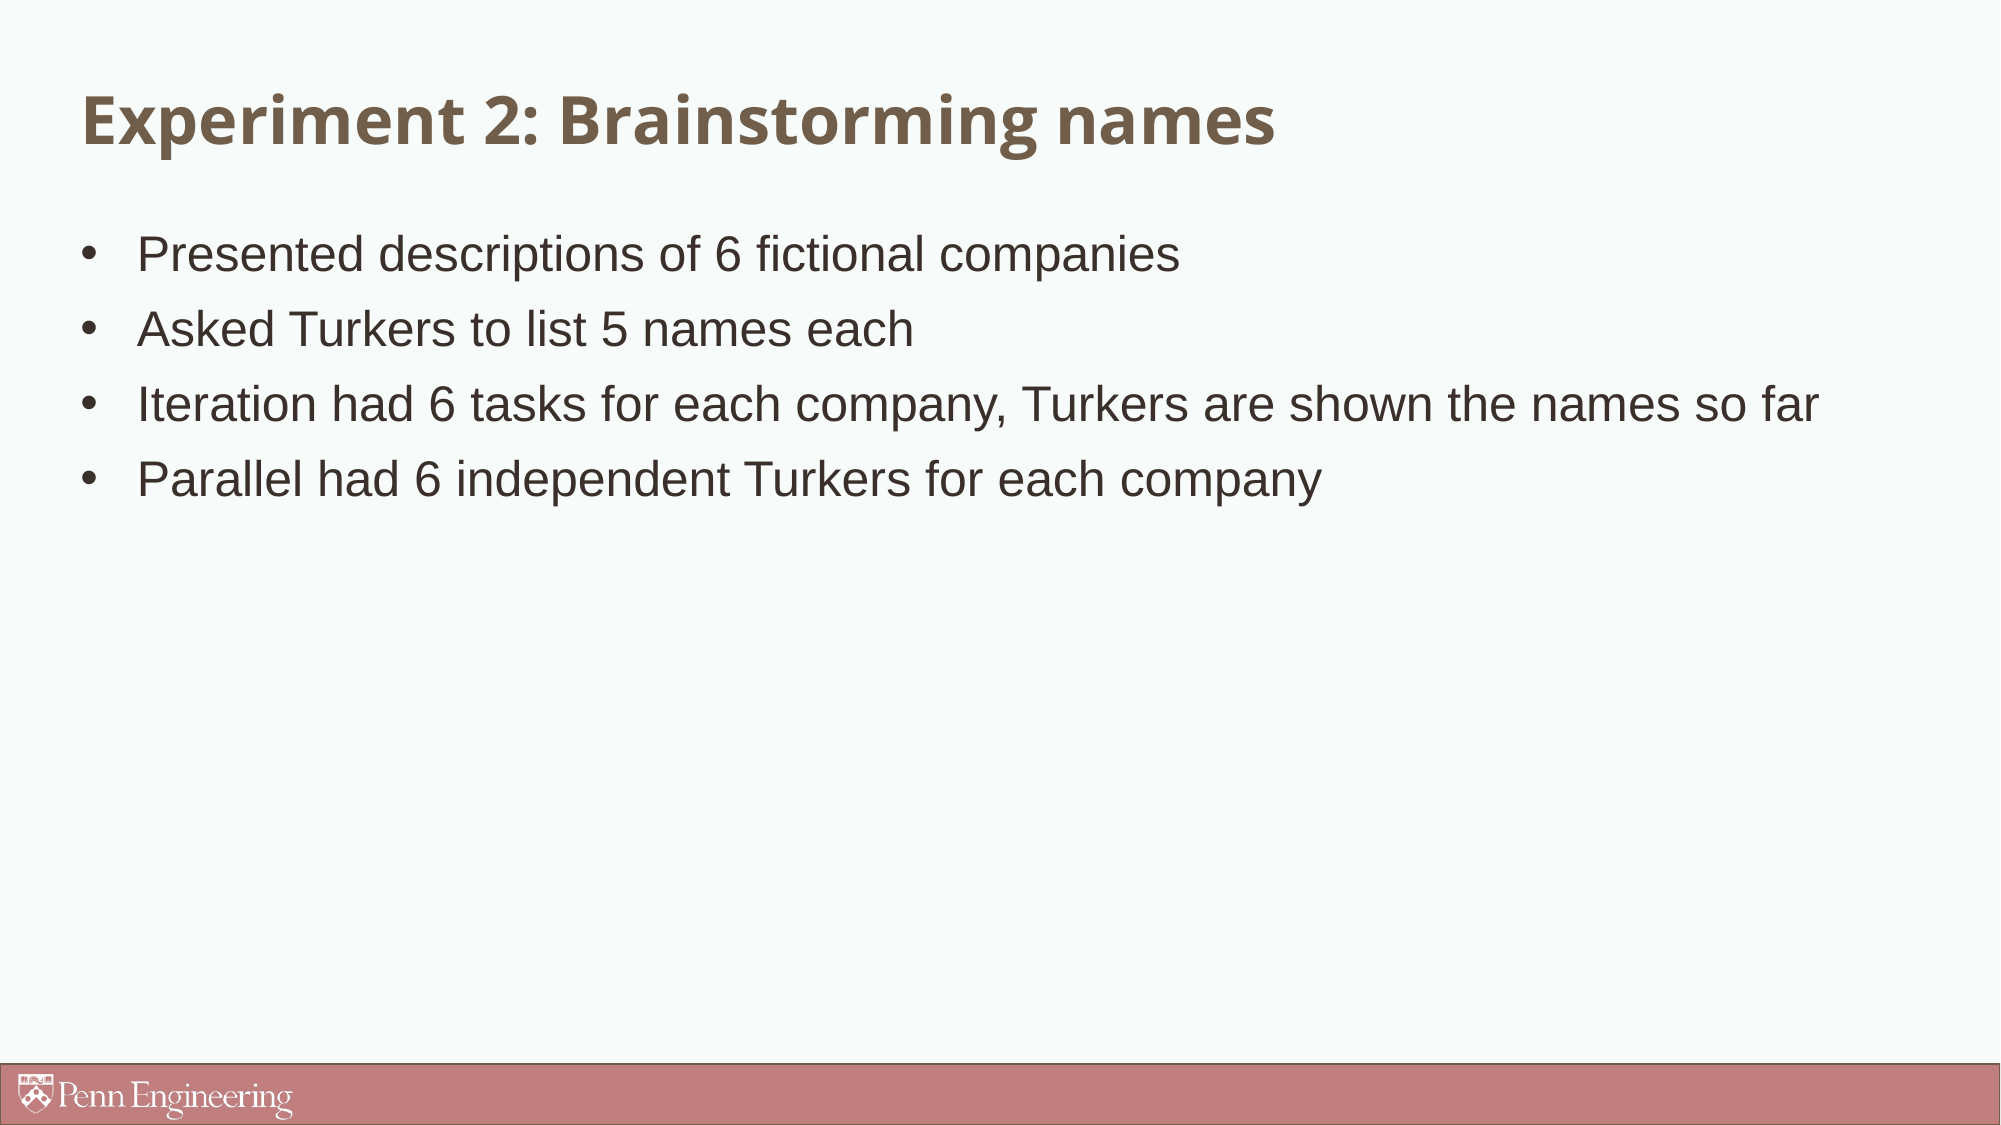

# Experiment 2: Brainstorming names
Presented descriptions of 6 fictional companies
Asked Turkers to list 5 names each
Iteration had 6 tasks for each company, Turkers are shown the names so far
Parallel had 6 independent Turkers for each company